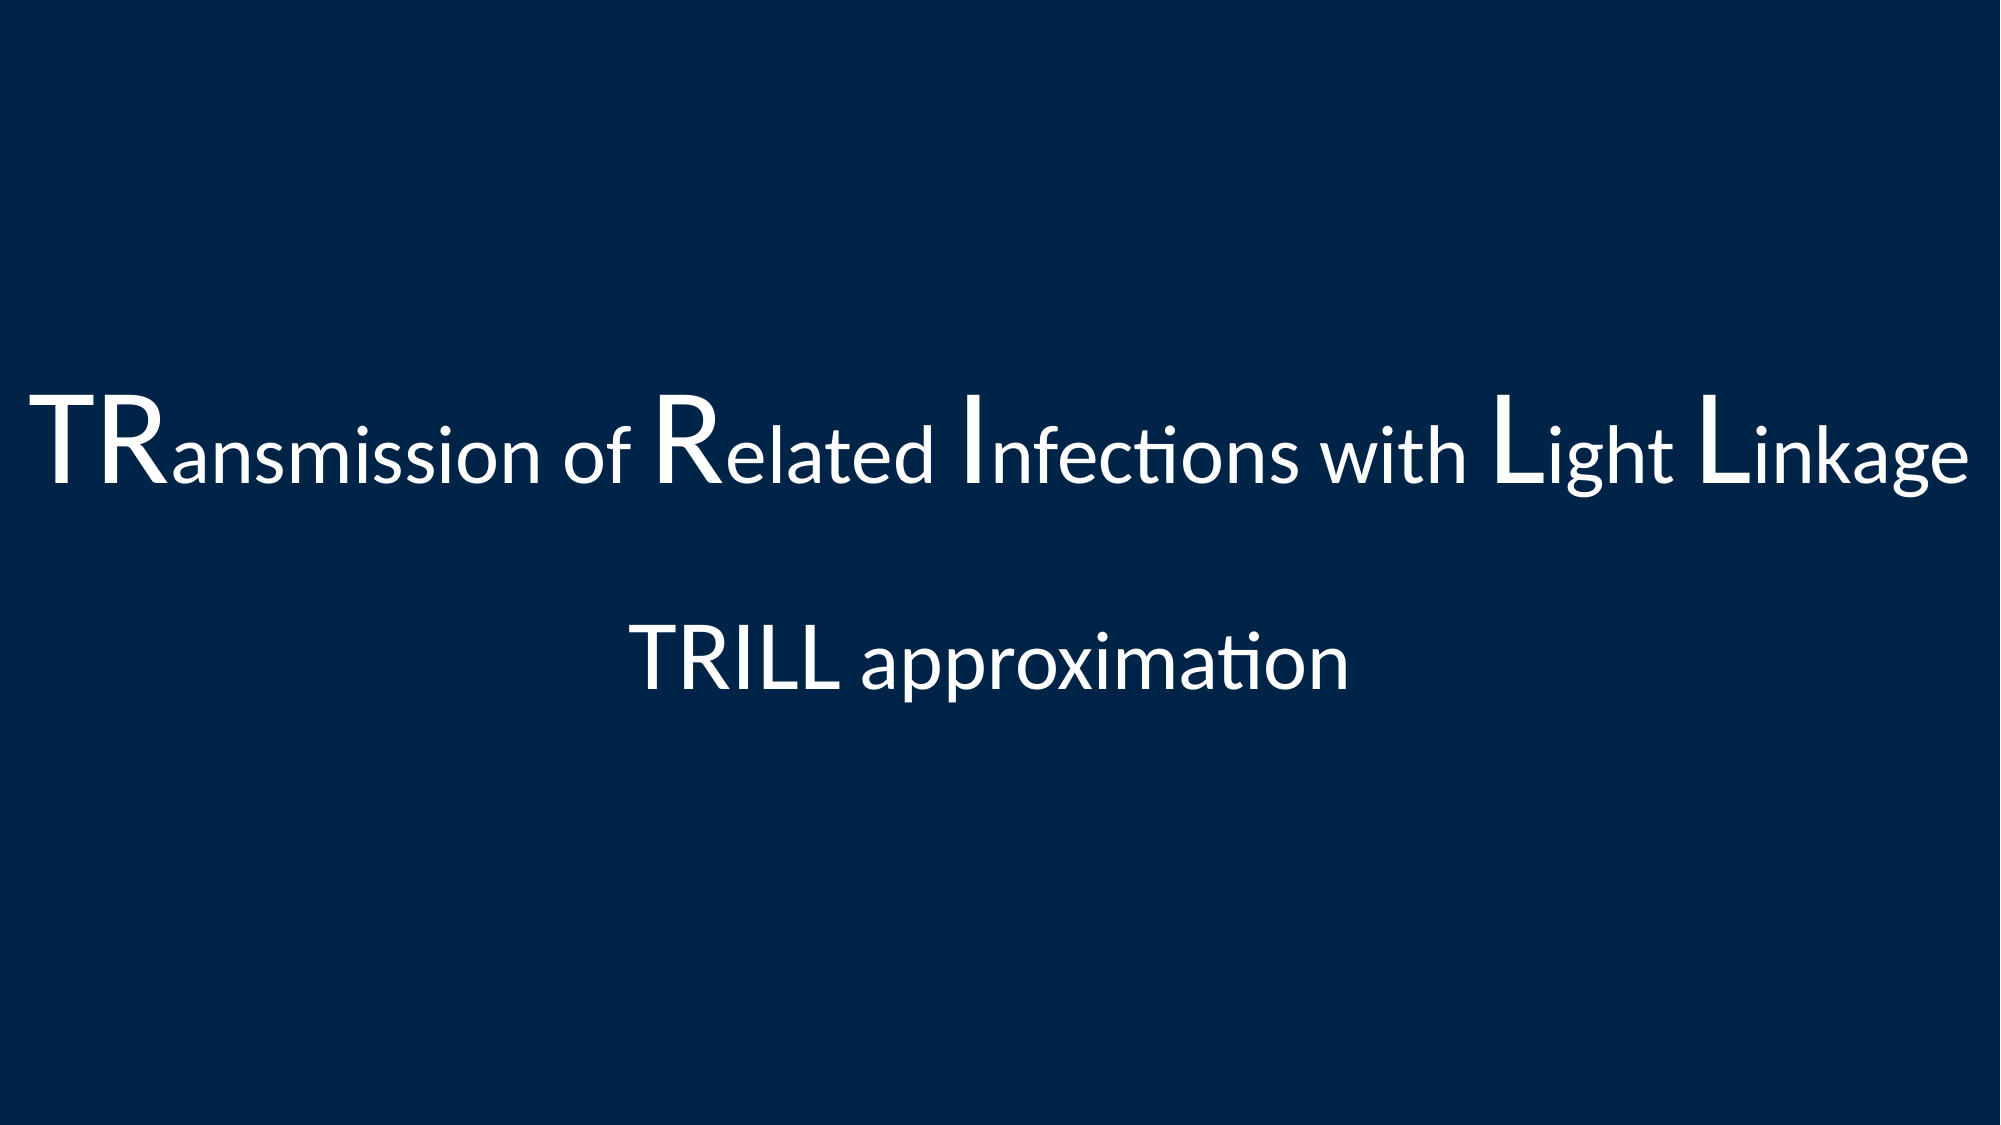

# TRansmission of Related Infections with Light Linkage TRILL approximation